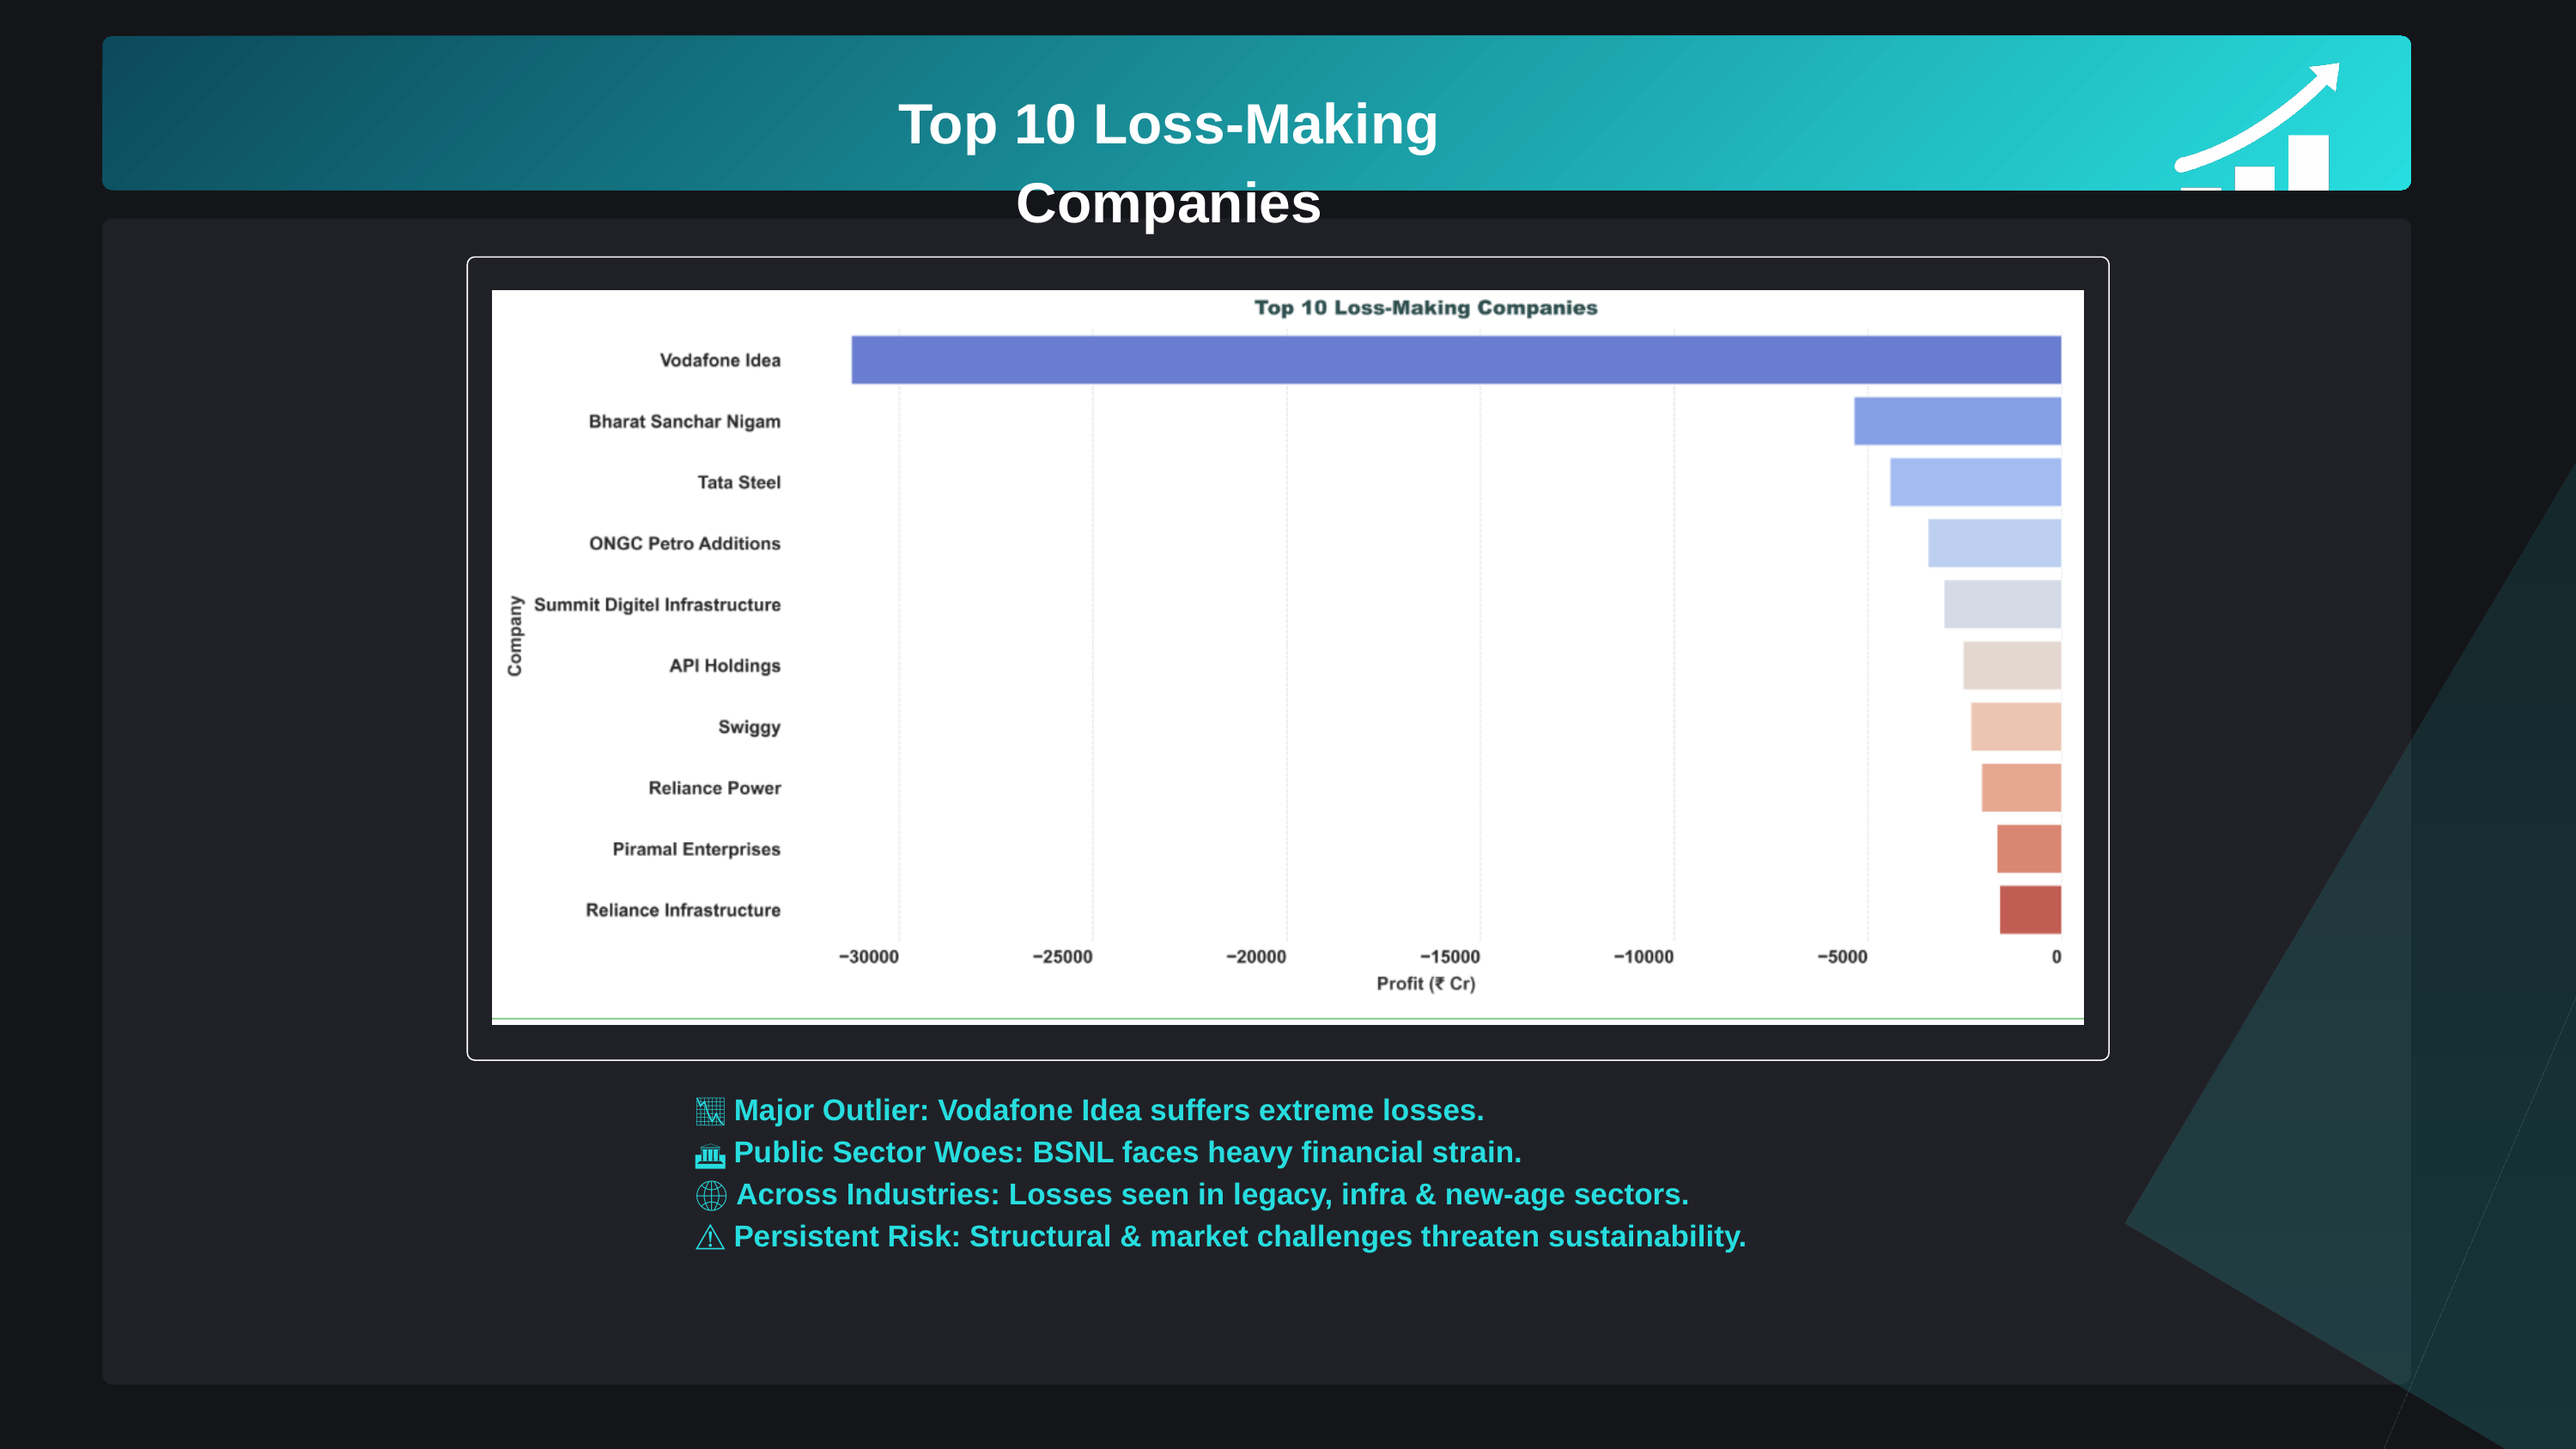

Top 10 Loss-Making Companies

📉 Major Outlier: Vodafone Idea suffers extreme losses.
🏛️ Public Sector Woes: BSNL faces heavy financial strain.
🌐 Across Industries: Losses seen in legacy, infra & new-age sectors.
⚠️ Persistent Risk: Structural & market challenges threaten sustainability.